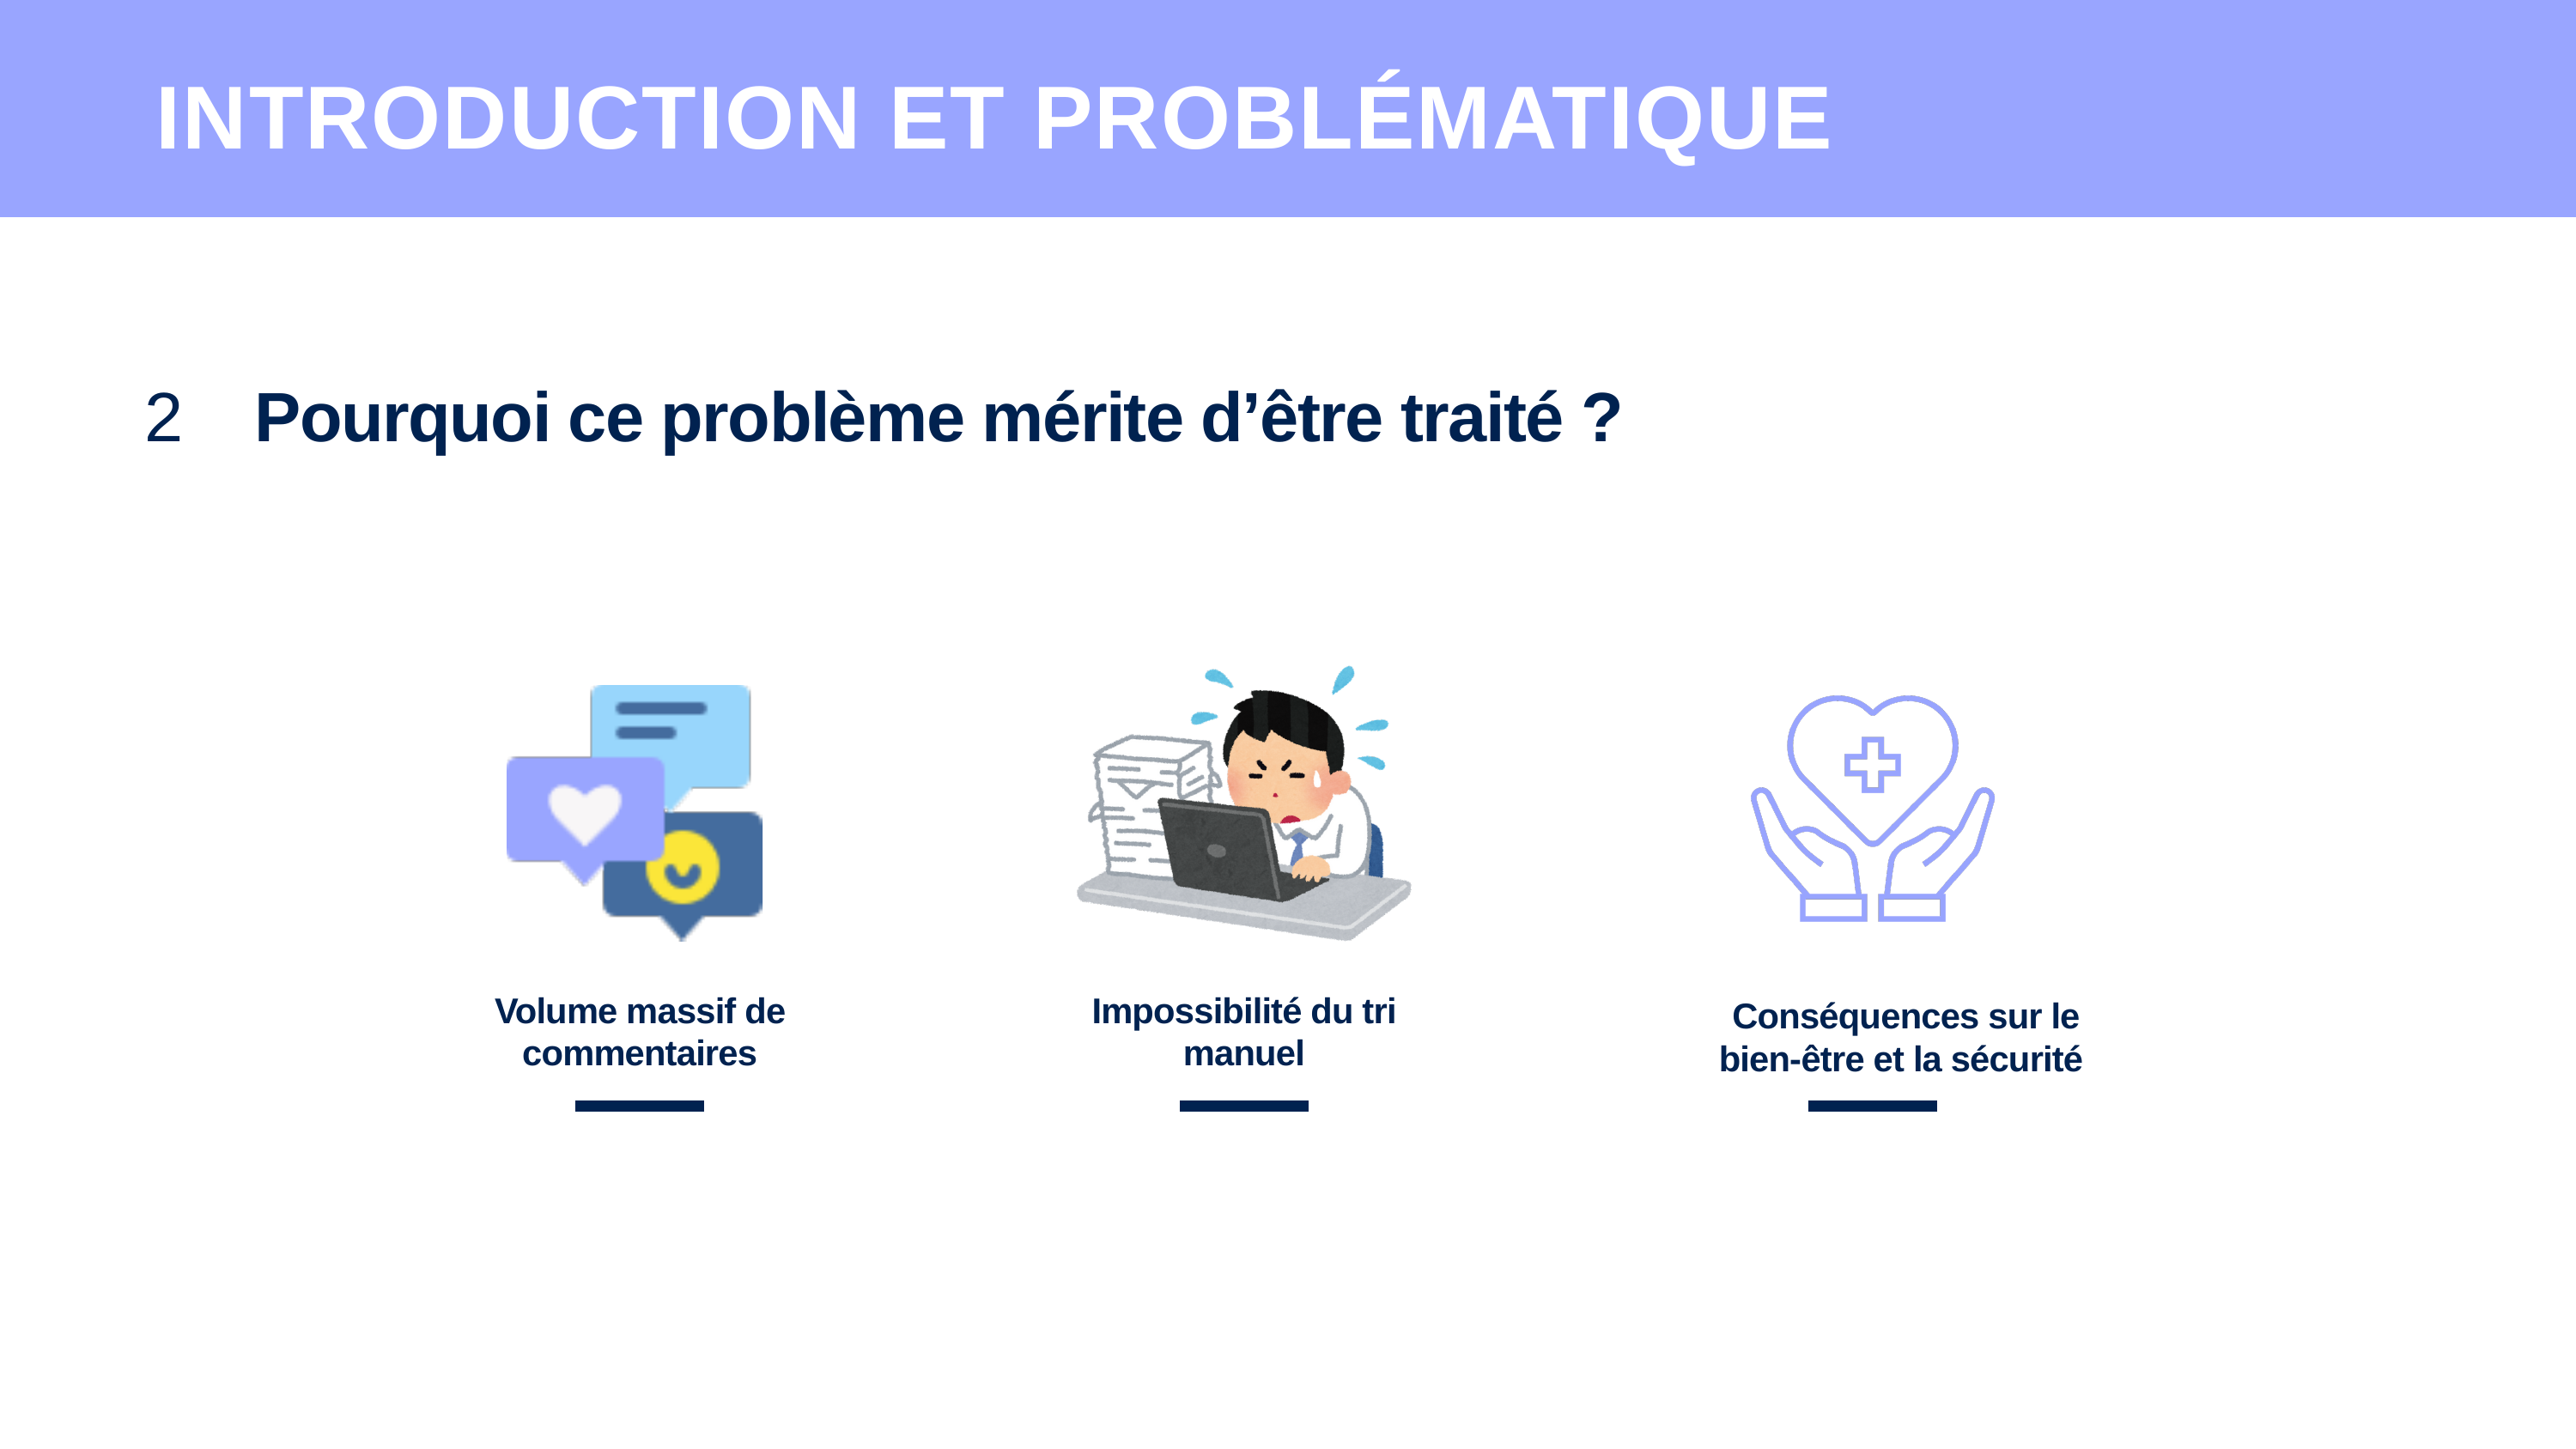

INTRODUCTION ET PROBLÉMATIQUE
Pourquoi ce problème mérite d’être traité ?
2

Impossibilité du tri manuel
Volume massif de commentaires
Conséquences sur le bien-être et la sécurité